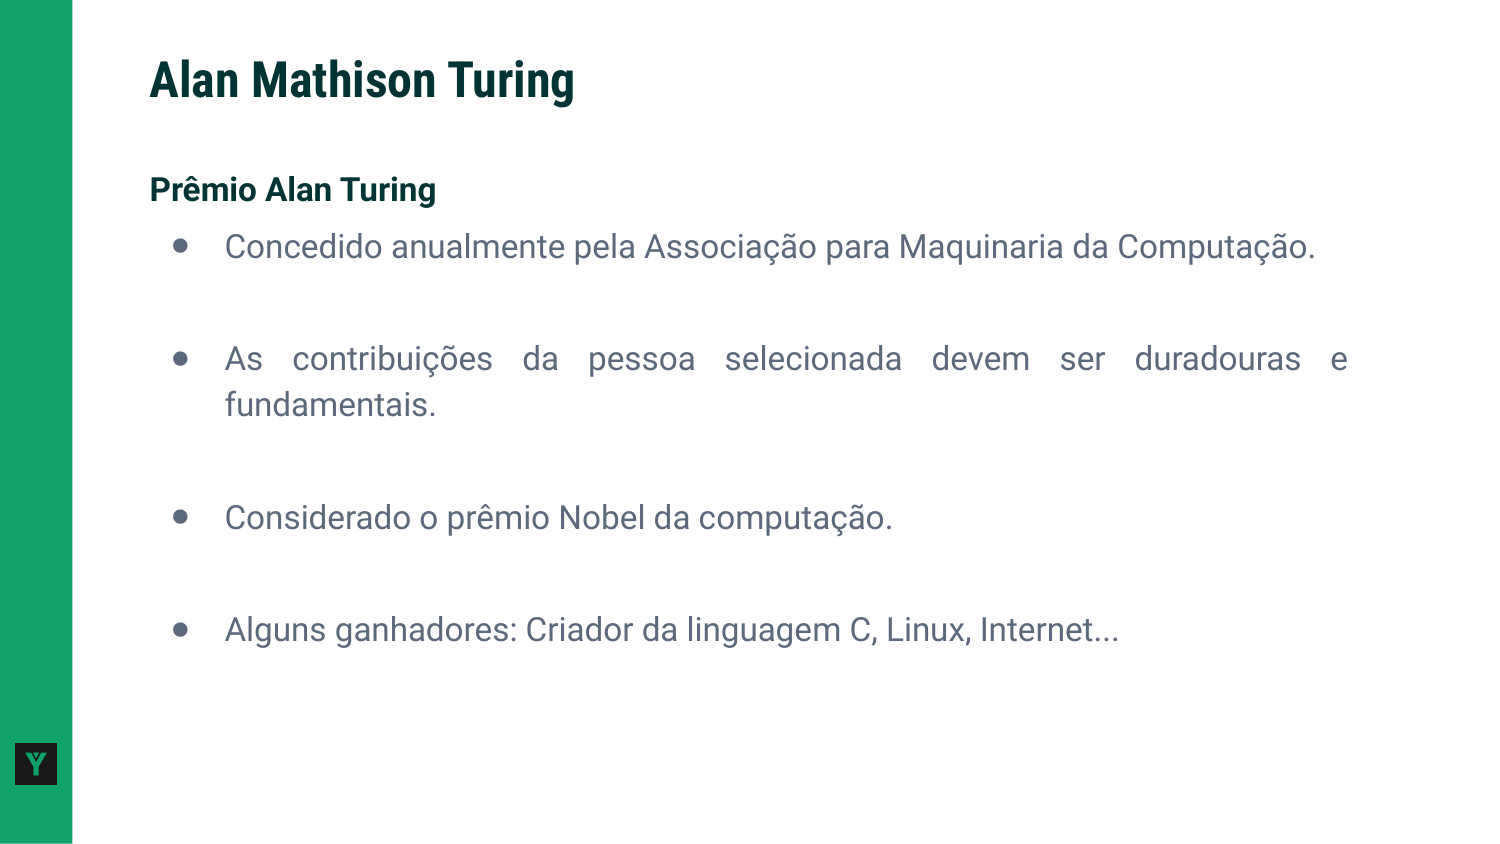

# Alan Mathison Turing
Prêmio Alan Turing
Concedido anualmente pela Associação para Maquinaria da Computação.

As contribuições da pessoa selecionada devem ser duradouras e fundamentais.

Considerado o prêmio Nobel da computação.

Alguns ganhadores: Criador da linguagem C, Linux, Internet...